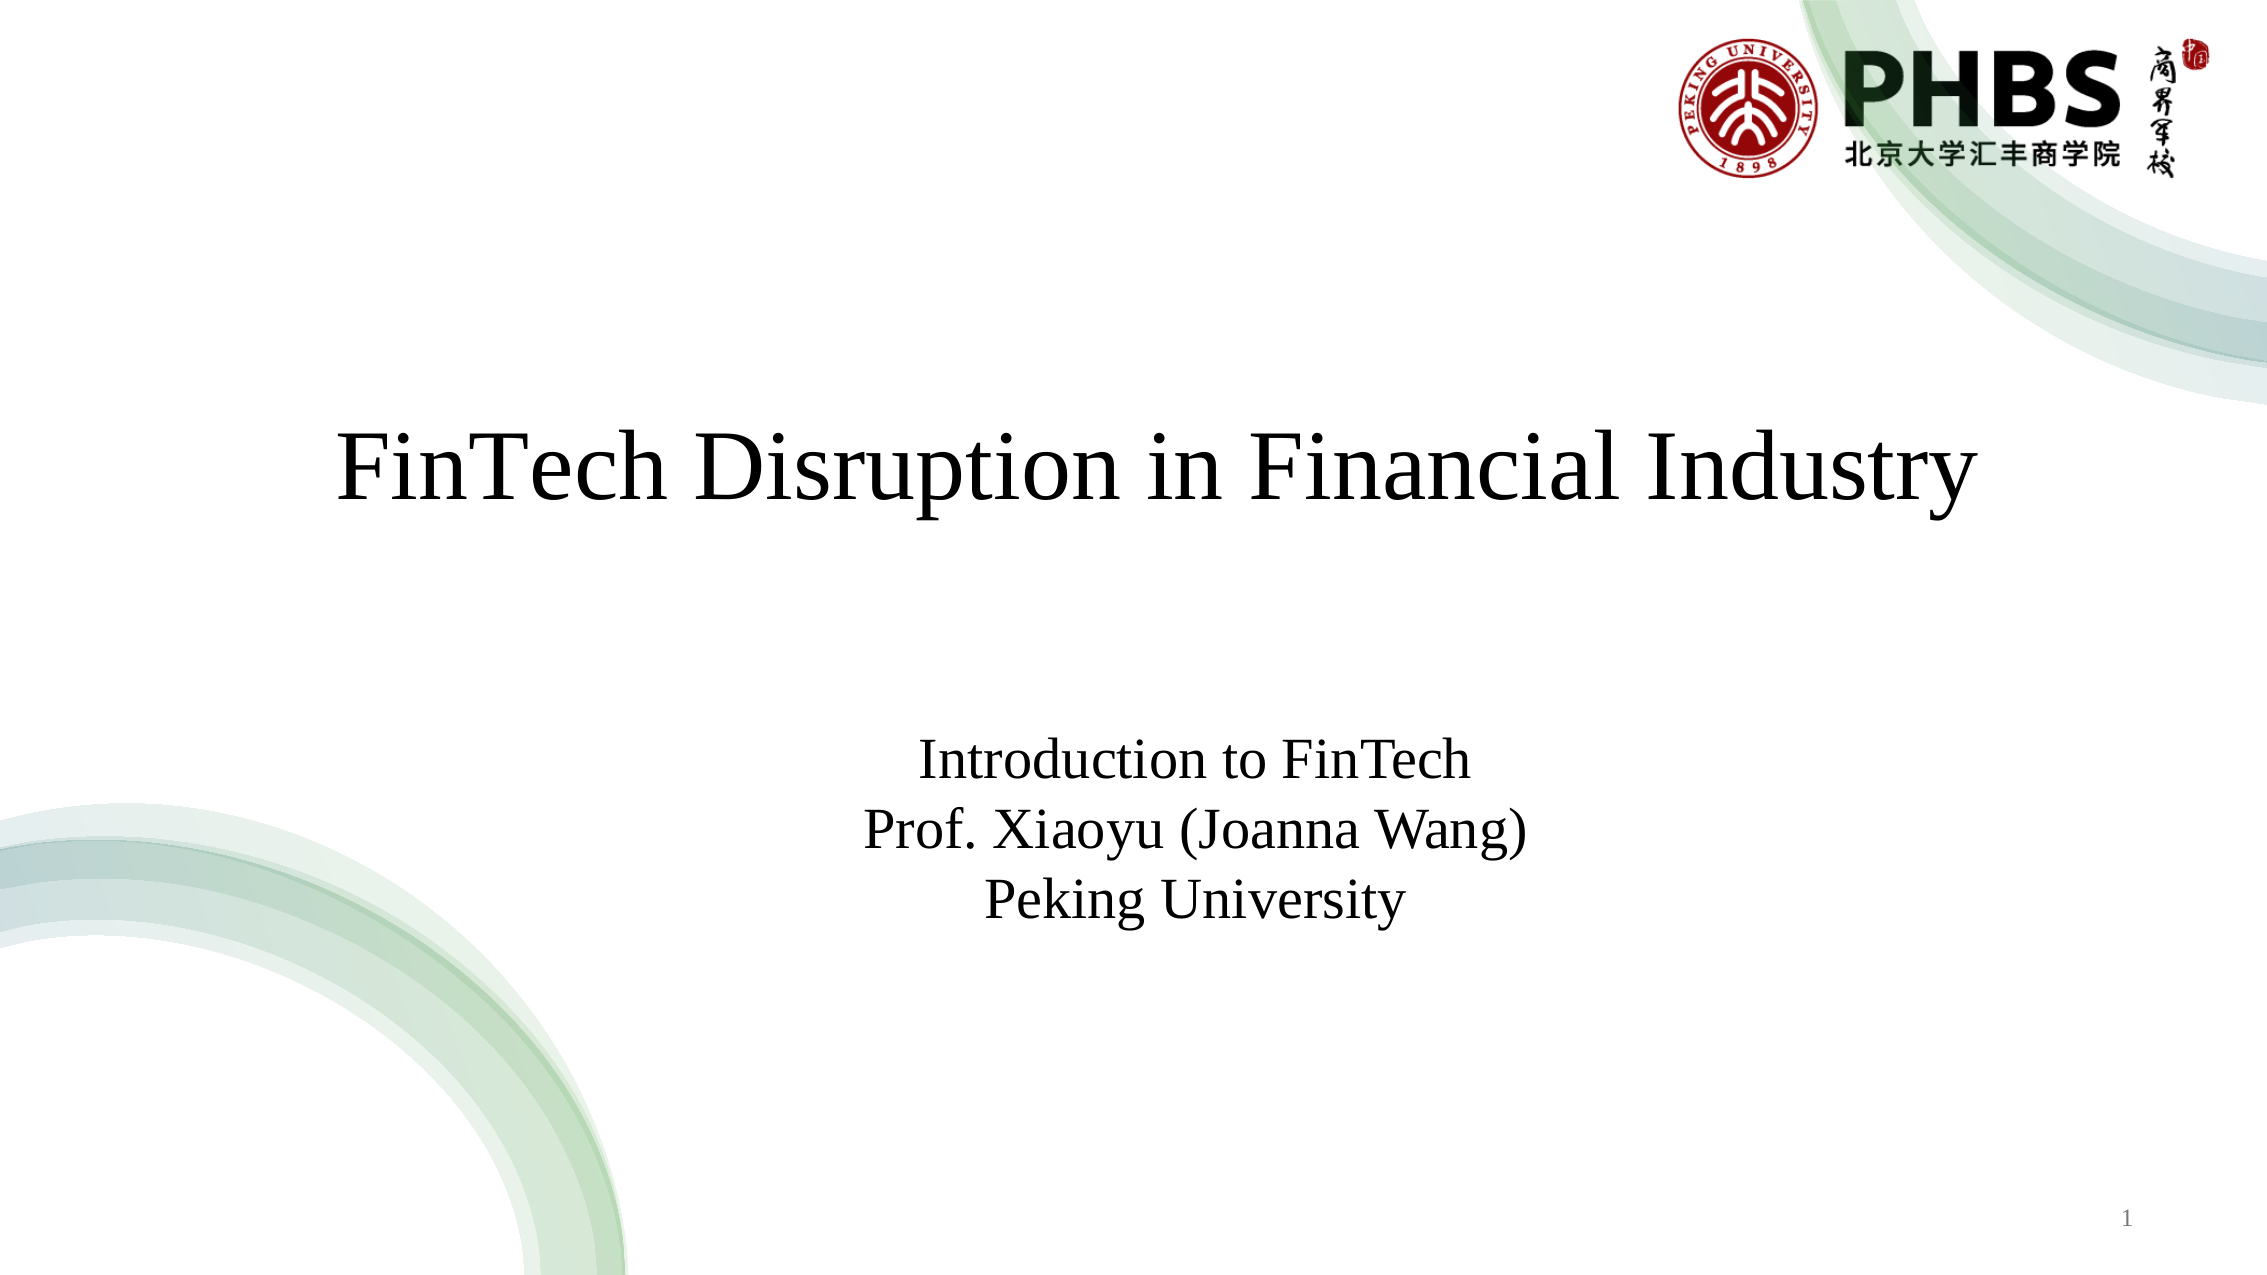

# FinTech Disruption in Financial Industry
Introduction to FinTech
Prof. Xiaoyu (Joanna Wang)
Peking University
1